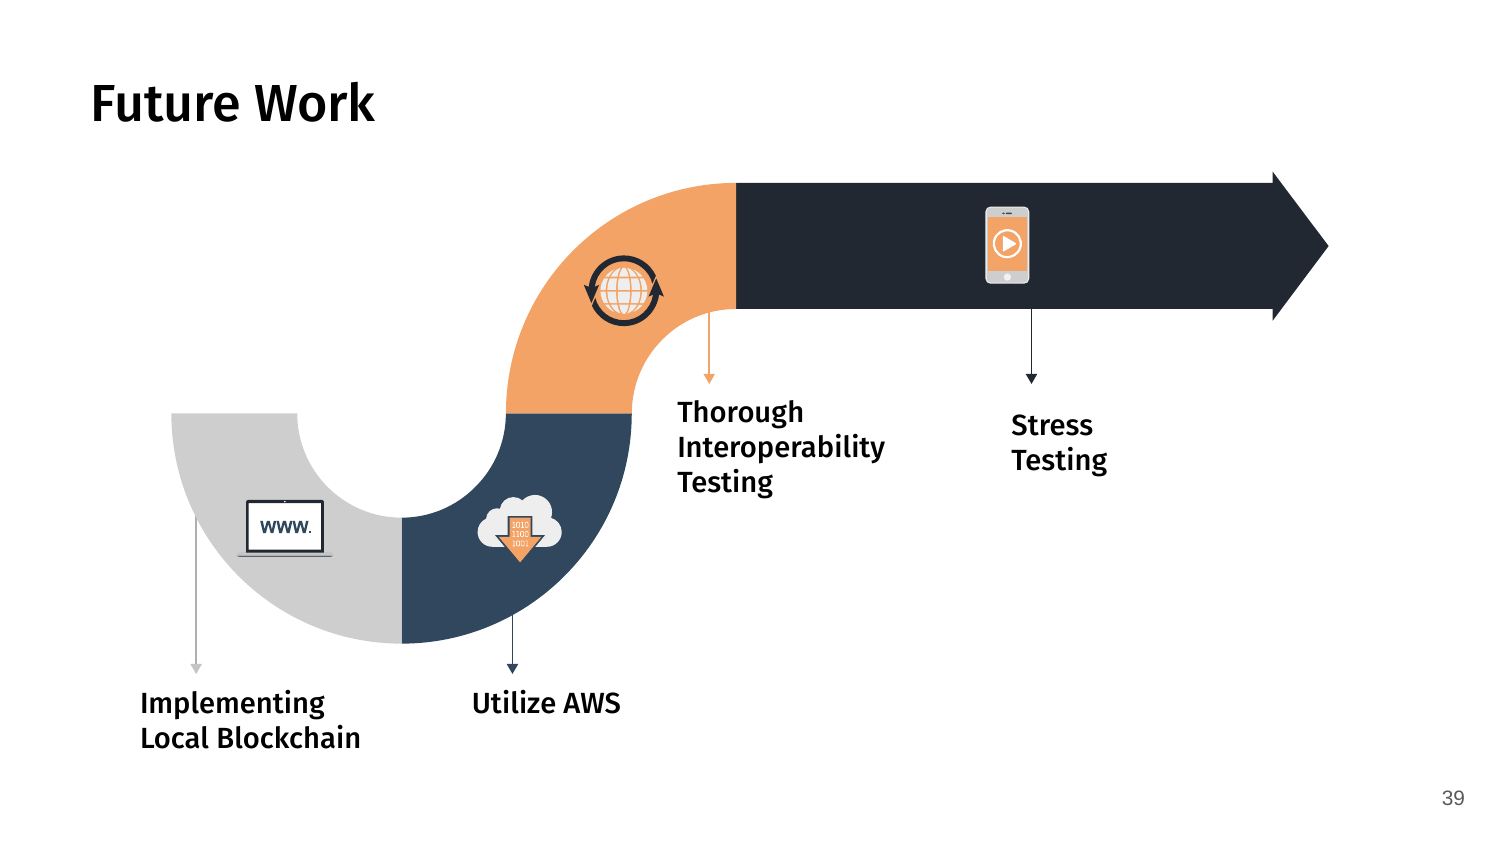

Future Work

Thorough Interoperability Testing
Stress
Testing

Utilize AWS
Implementing Local Blockchain
39